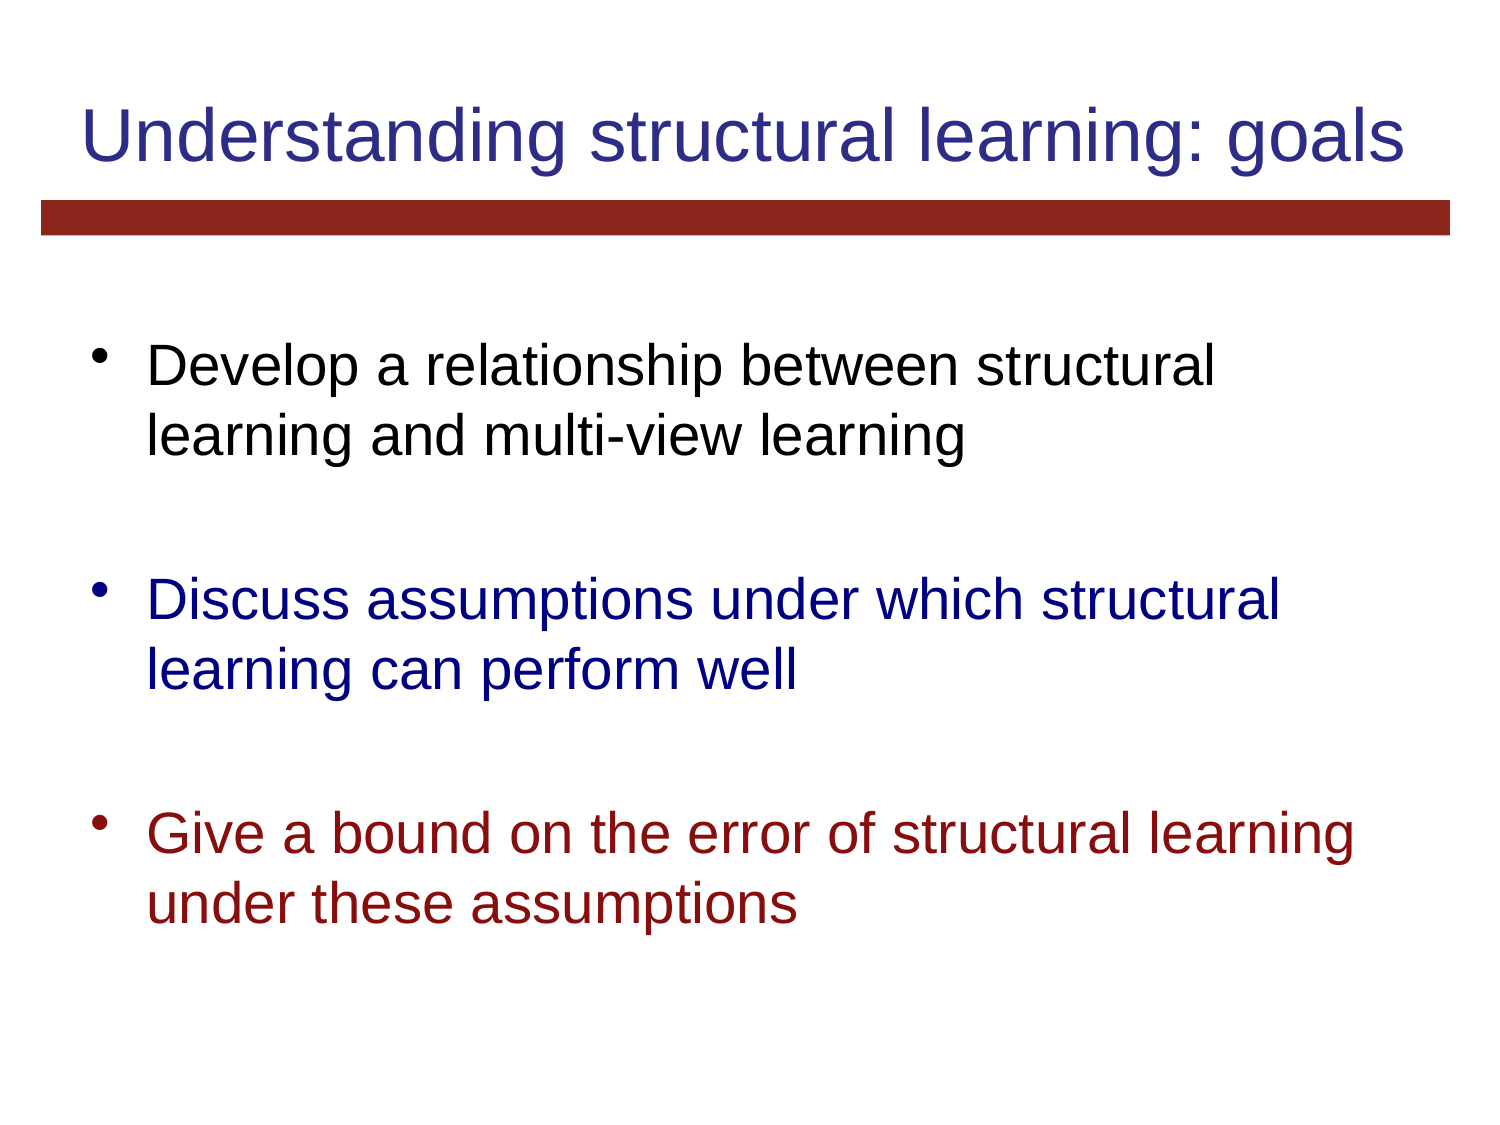

# Understanding structural learning: goals
Develop a relationship between structural learning and multi-view learning
Discuss assumptions under which structural learning can perform well
Give a bound on the error of structural learning under these assumptions